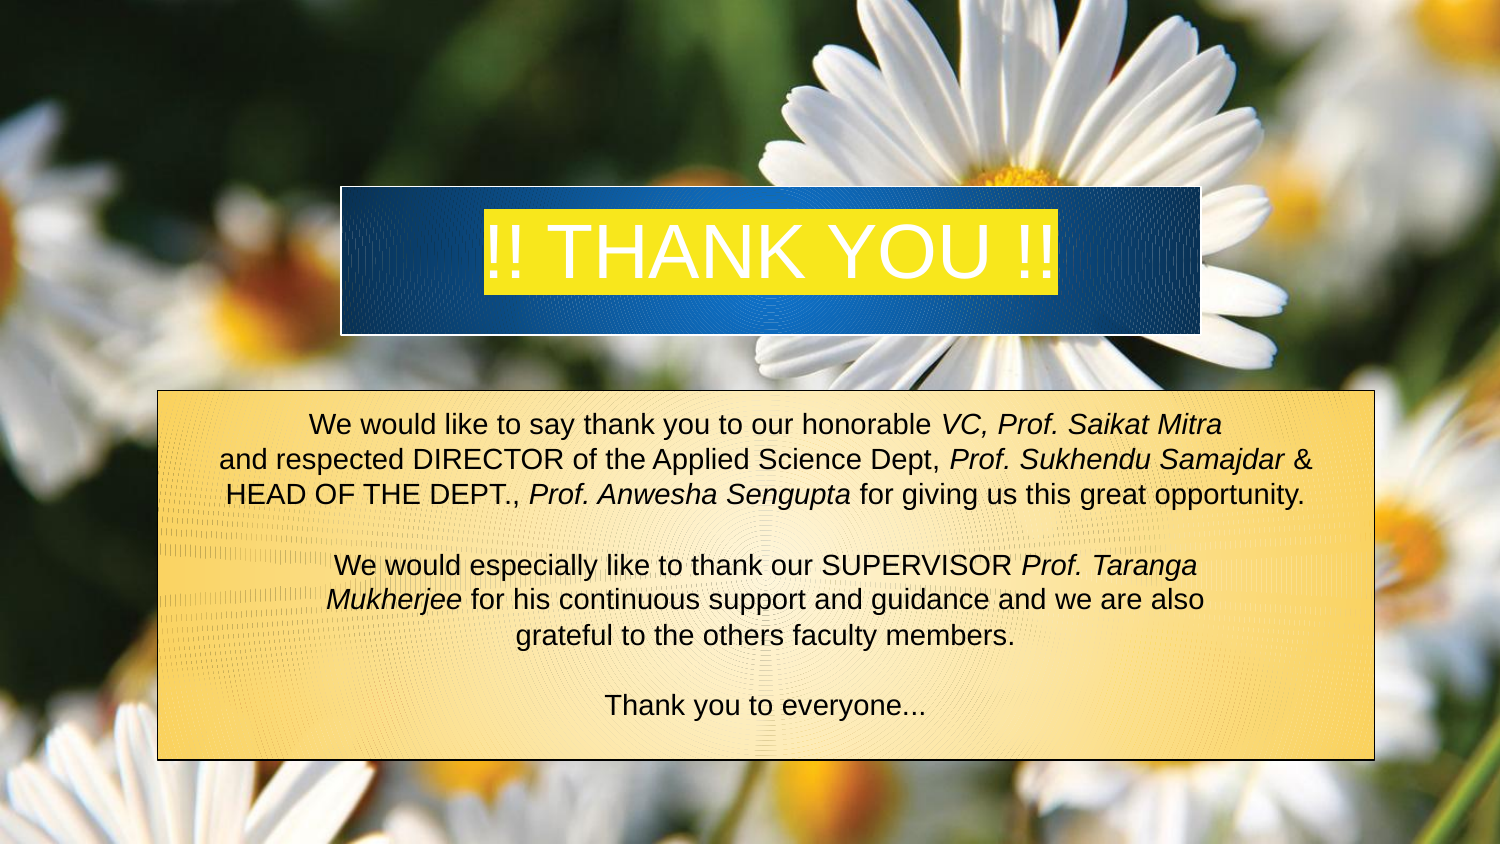

# !! THANK YOU !!
We would like to say thank you to our honorable VC, Prof. Saikat Mitra
and respected DIRECTOR of the Applied Science Dept, Prof. Sukhendu Samajdar &
HEAD OF THE DEPT., Prof. Anwesha Sengupta for giving us this great opportunity.

We would especially like to thank our SUPERVISOR Prof. Taranga
Mukherjee for his continuous support and guidance and we are also
grateful to the others faculty members.

Thank you to everyone...